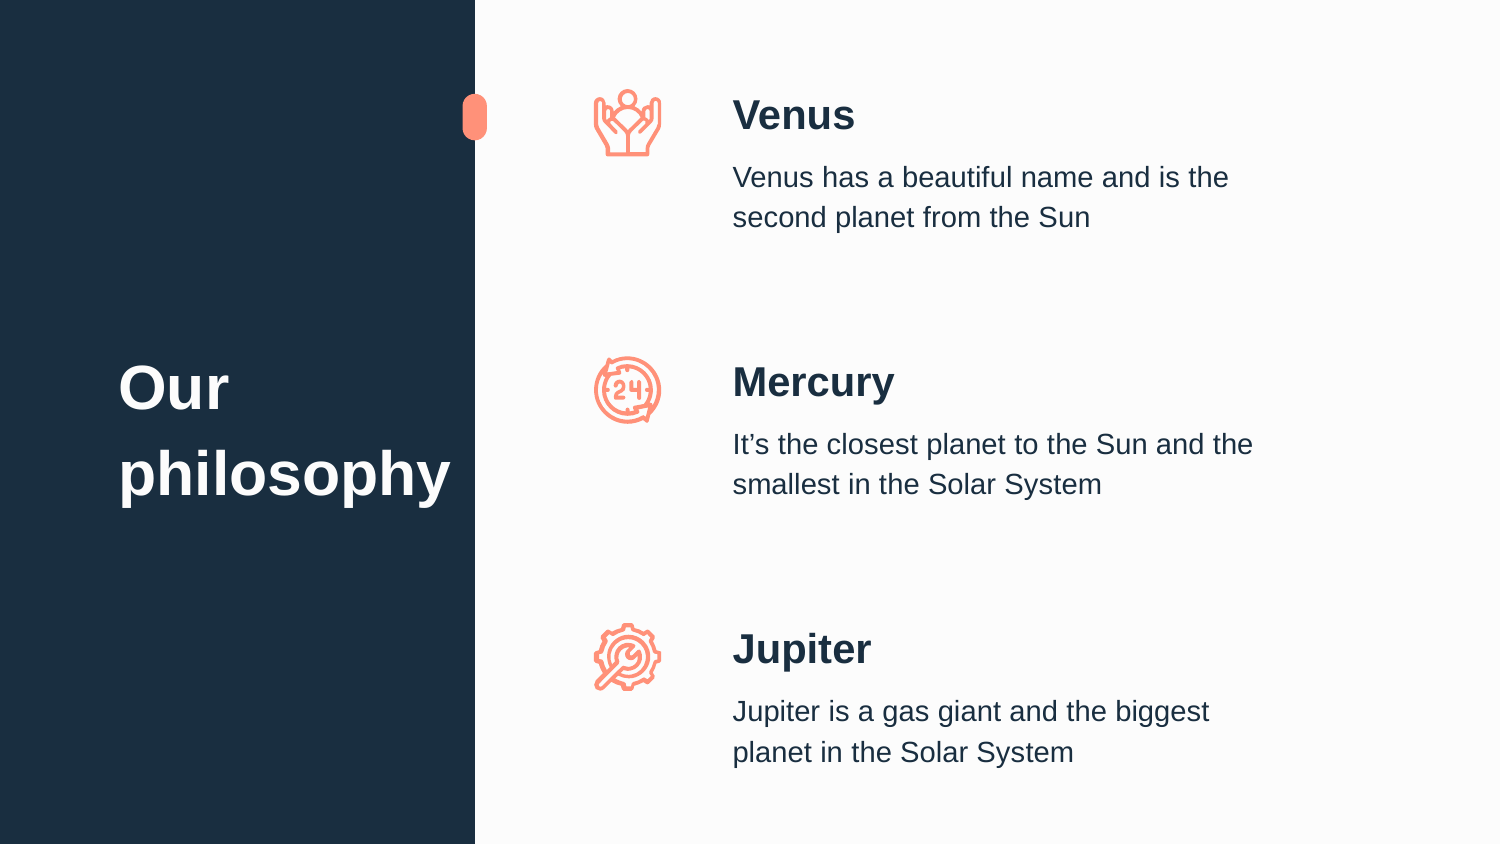

Venus

Venus has a beautiful name and is the second planet from the Sun
# Our philosophy
Mercury

It’s the closest planet to the Sun and the smallest in the Solar System
Jupiter

Jupiter is a gas giant and the biggest planet in the Solar System